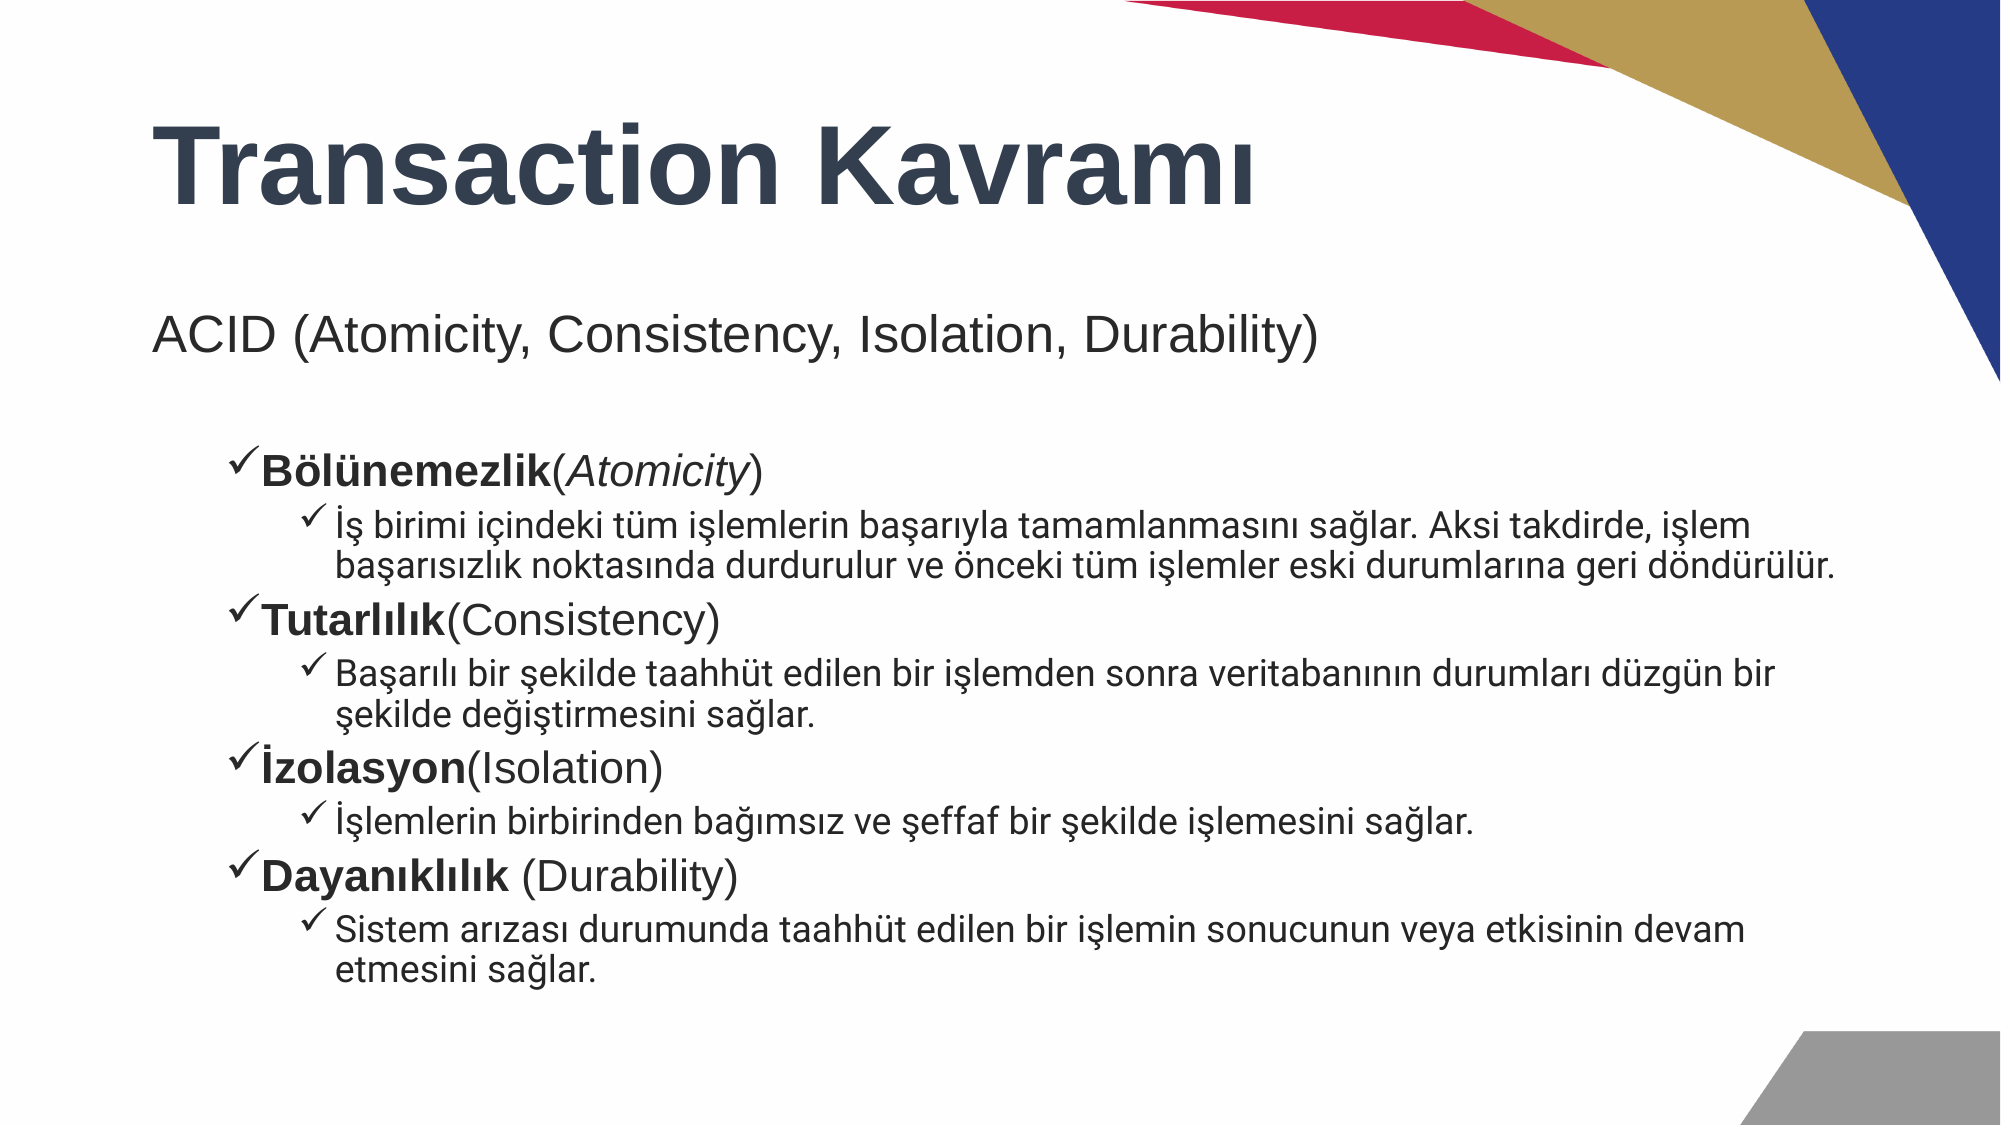

# Transaction Kavramı
ACID (Atomicity, Consistency, Isolation, Durability)

Bölünemezlik(Atomicity)
İş birimi içindeki tüm işlemlerin başarıyla tamamlanmasını sağlar. Aksi takdirde, işlem başarısızlık noktasında durdurulur ve önceki tüm işlemler eski durumlarına geri döndürülür.
Tutarlılık(Consistency)
Başarılı bir şekilde taahhüt edilen bir işlemden sonra veritabanının durumları düzgün bir şekilde değiştirmesini sağlar.
İzolasyon(Isolation)
İşlemlerin birbirinden bağımsız ve şeffaf bir şekilde işlemesini sağlar.
Dayanıklılık (Durability)
Sistem arızası durumunda taahhüt edilen bir işlemin sonucunun veya etkisinin devam etmesini sağlar.